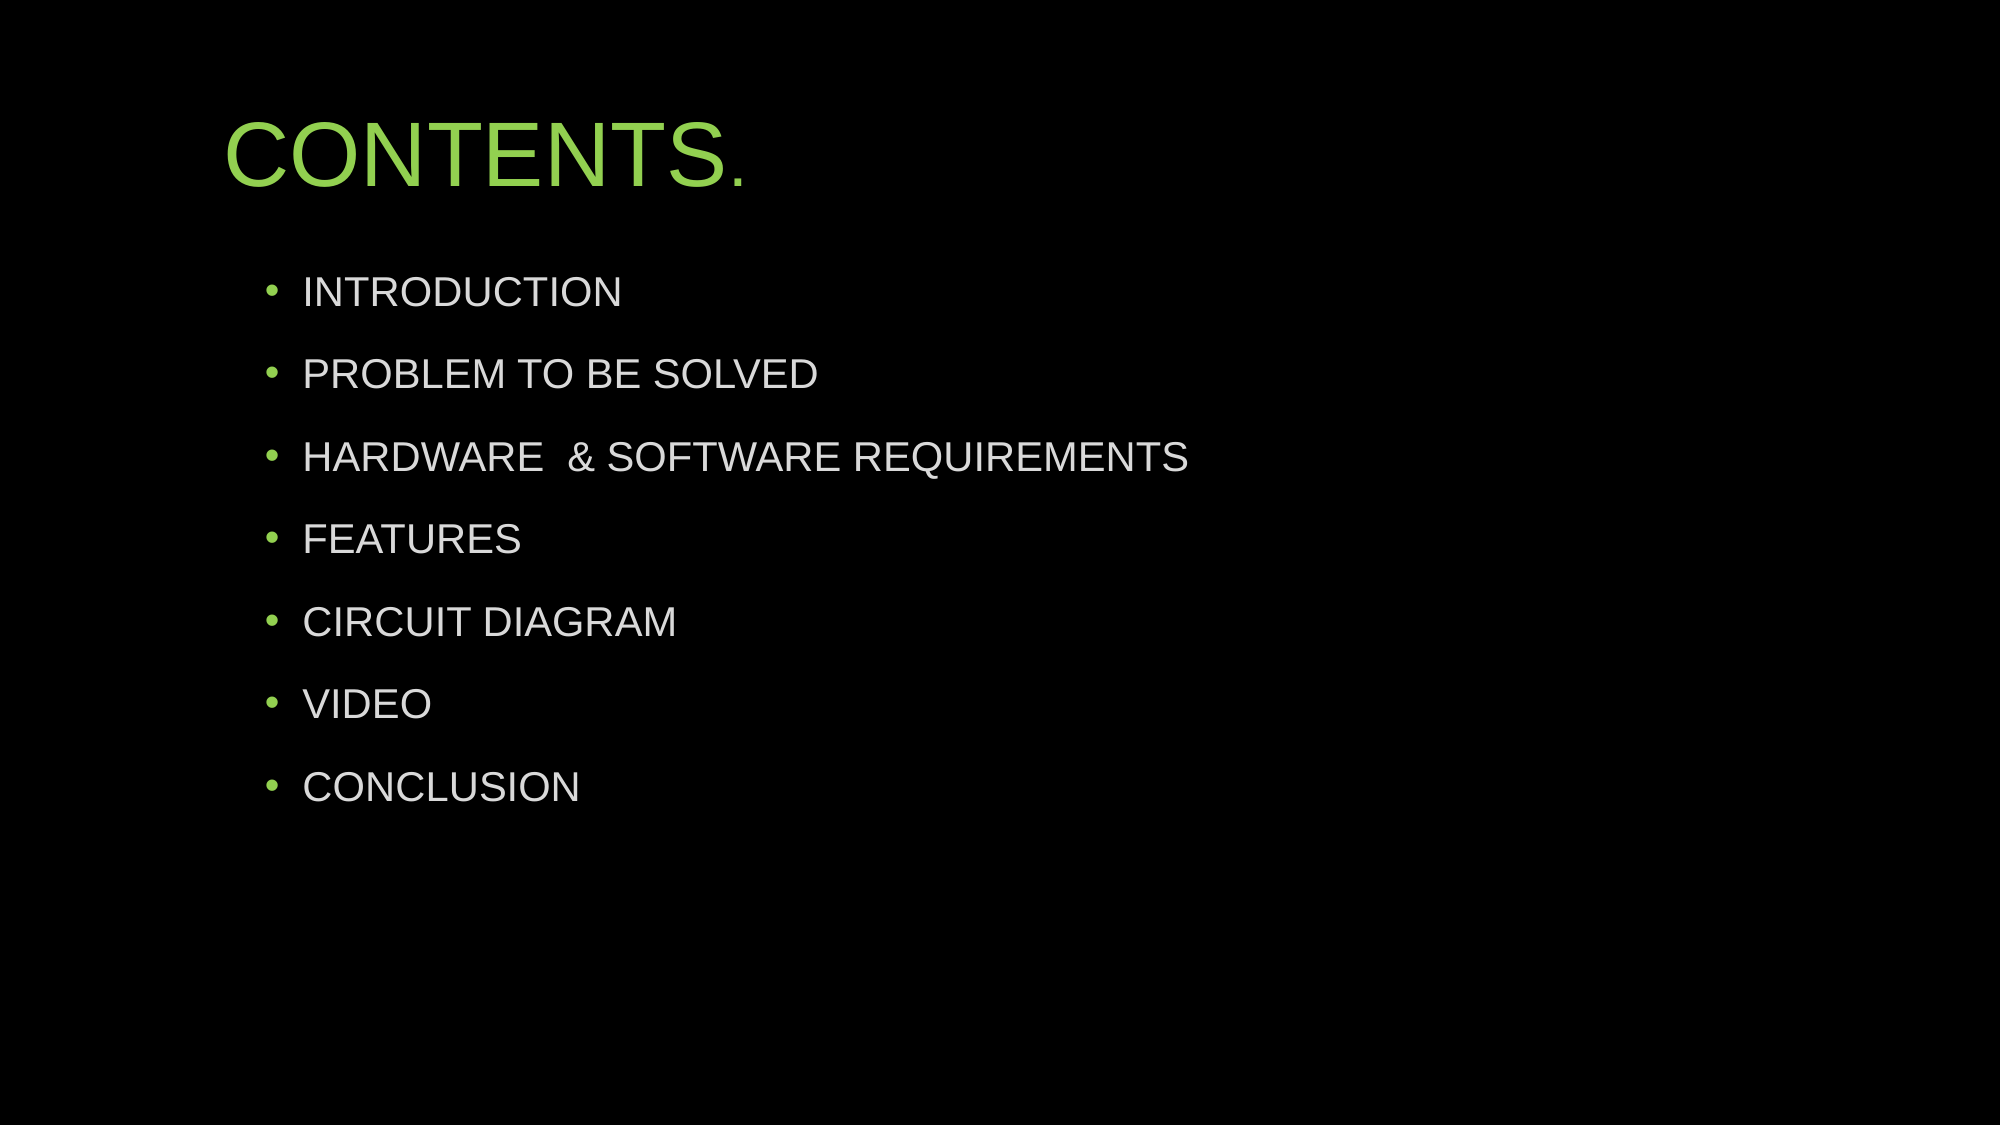

# CONTENTS.
INTRODUCTION
PROBLEM TO BE SOLVED
HARDWARE  & SOFTWARE REQUIREMENTS
FEATURES
CIRCUIT DIAGRAM
VIDEO
CONCLUSION